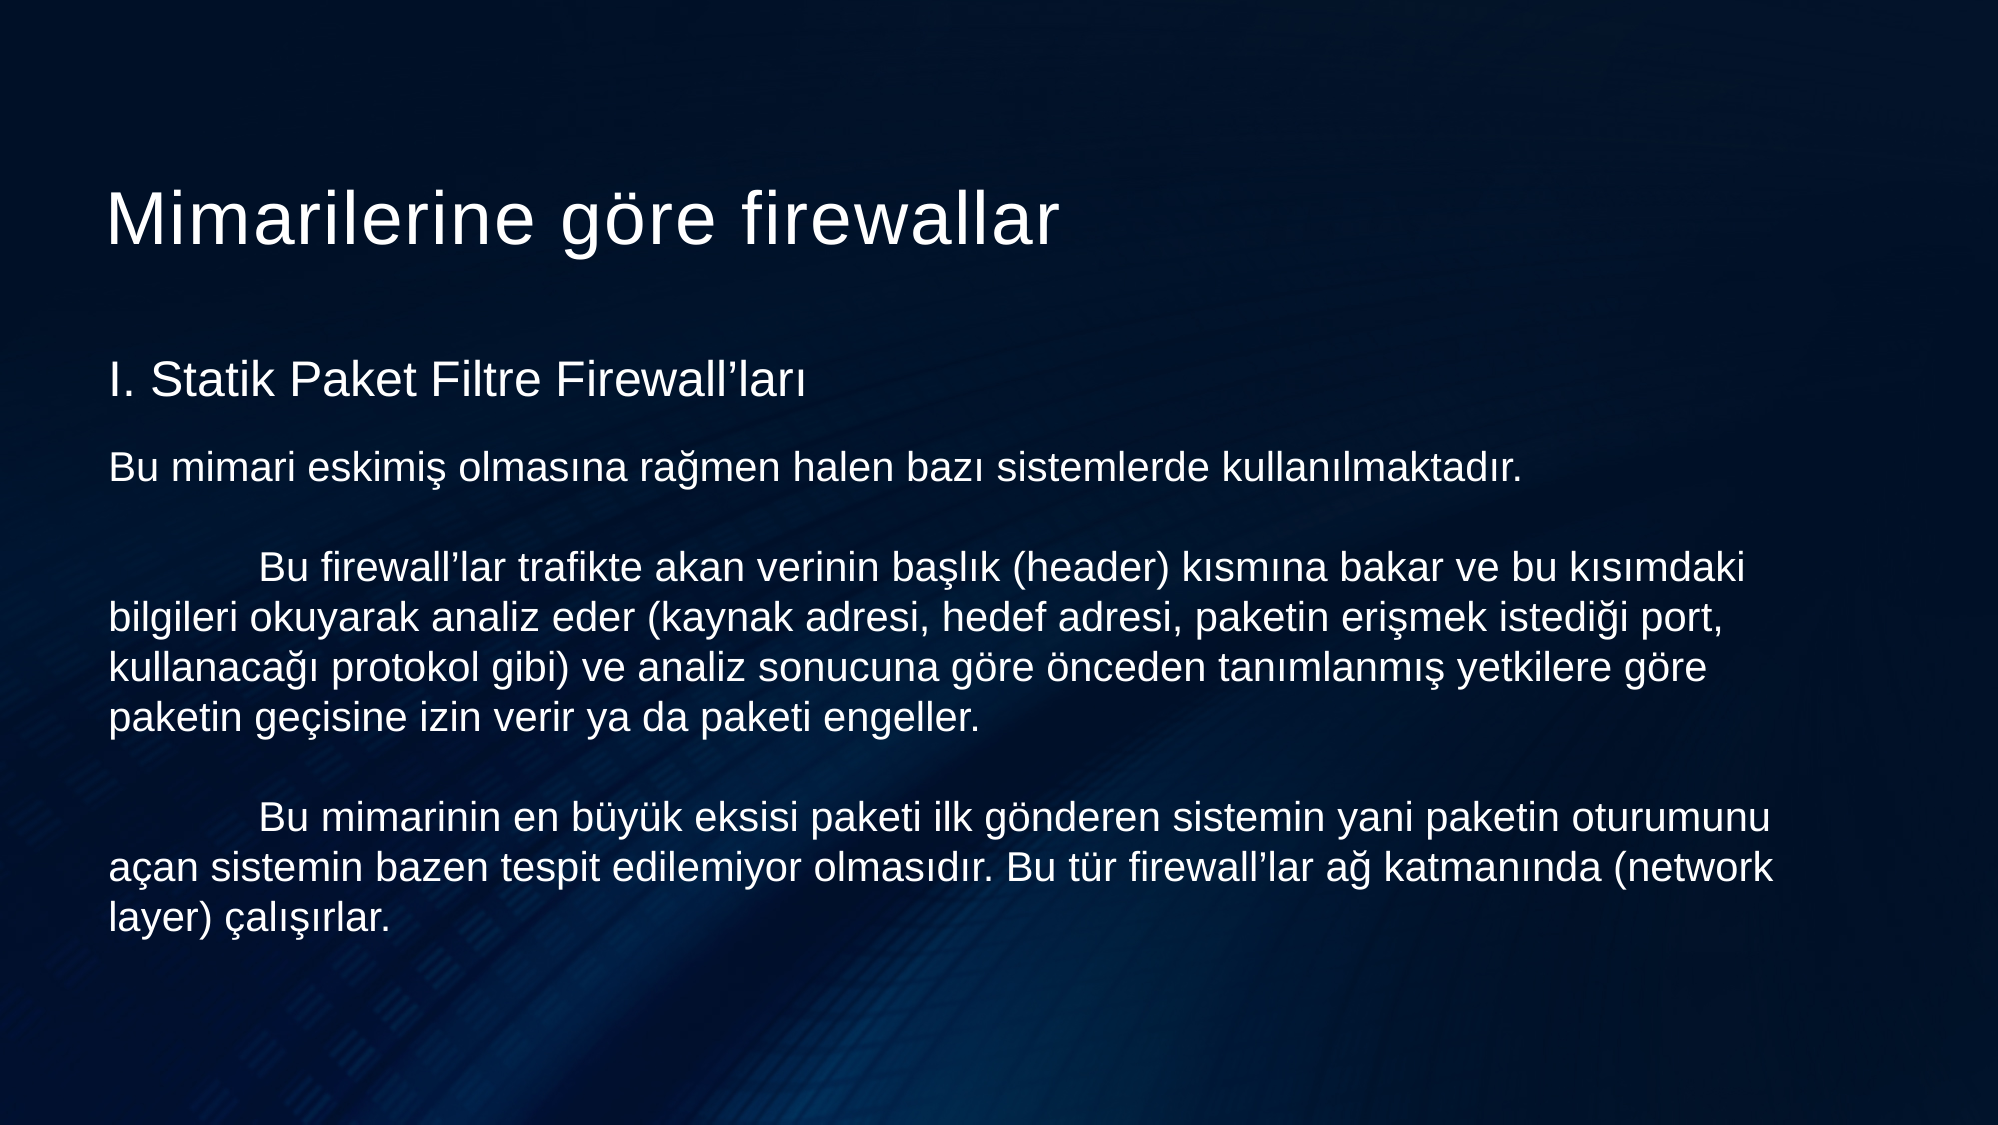

# Mimarilerine göre firewallar
I. Statik Paket Filtre Firewall’ları
Bu mimari eskimiş olmasına rağmen halen bazı sistemlerde kullanılmaktadır.

	Bu firewall’lar trafikte akan verinin başlık (header) kısmına bakar ve bu kısımdaki bilgileri okuyarak analiz eder (kaynak adresi, hedef adresi, paketin erişmek istediği port, kullanacağı protokol gibi) ve analiz sonucuna göre önceden tanımlanmış yetkilere göre paketin geçisine izin verir ya da paketi engeller.

	Bu mimarinin en büyük eksisi paketi ilk gönderen sistemin yani paketin oturumunu açan sistemin bazen tespit edilemiyor olmasıdır. Bu tür firewall’lar ağ katmanında (network layer) çalışırlar.